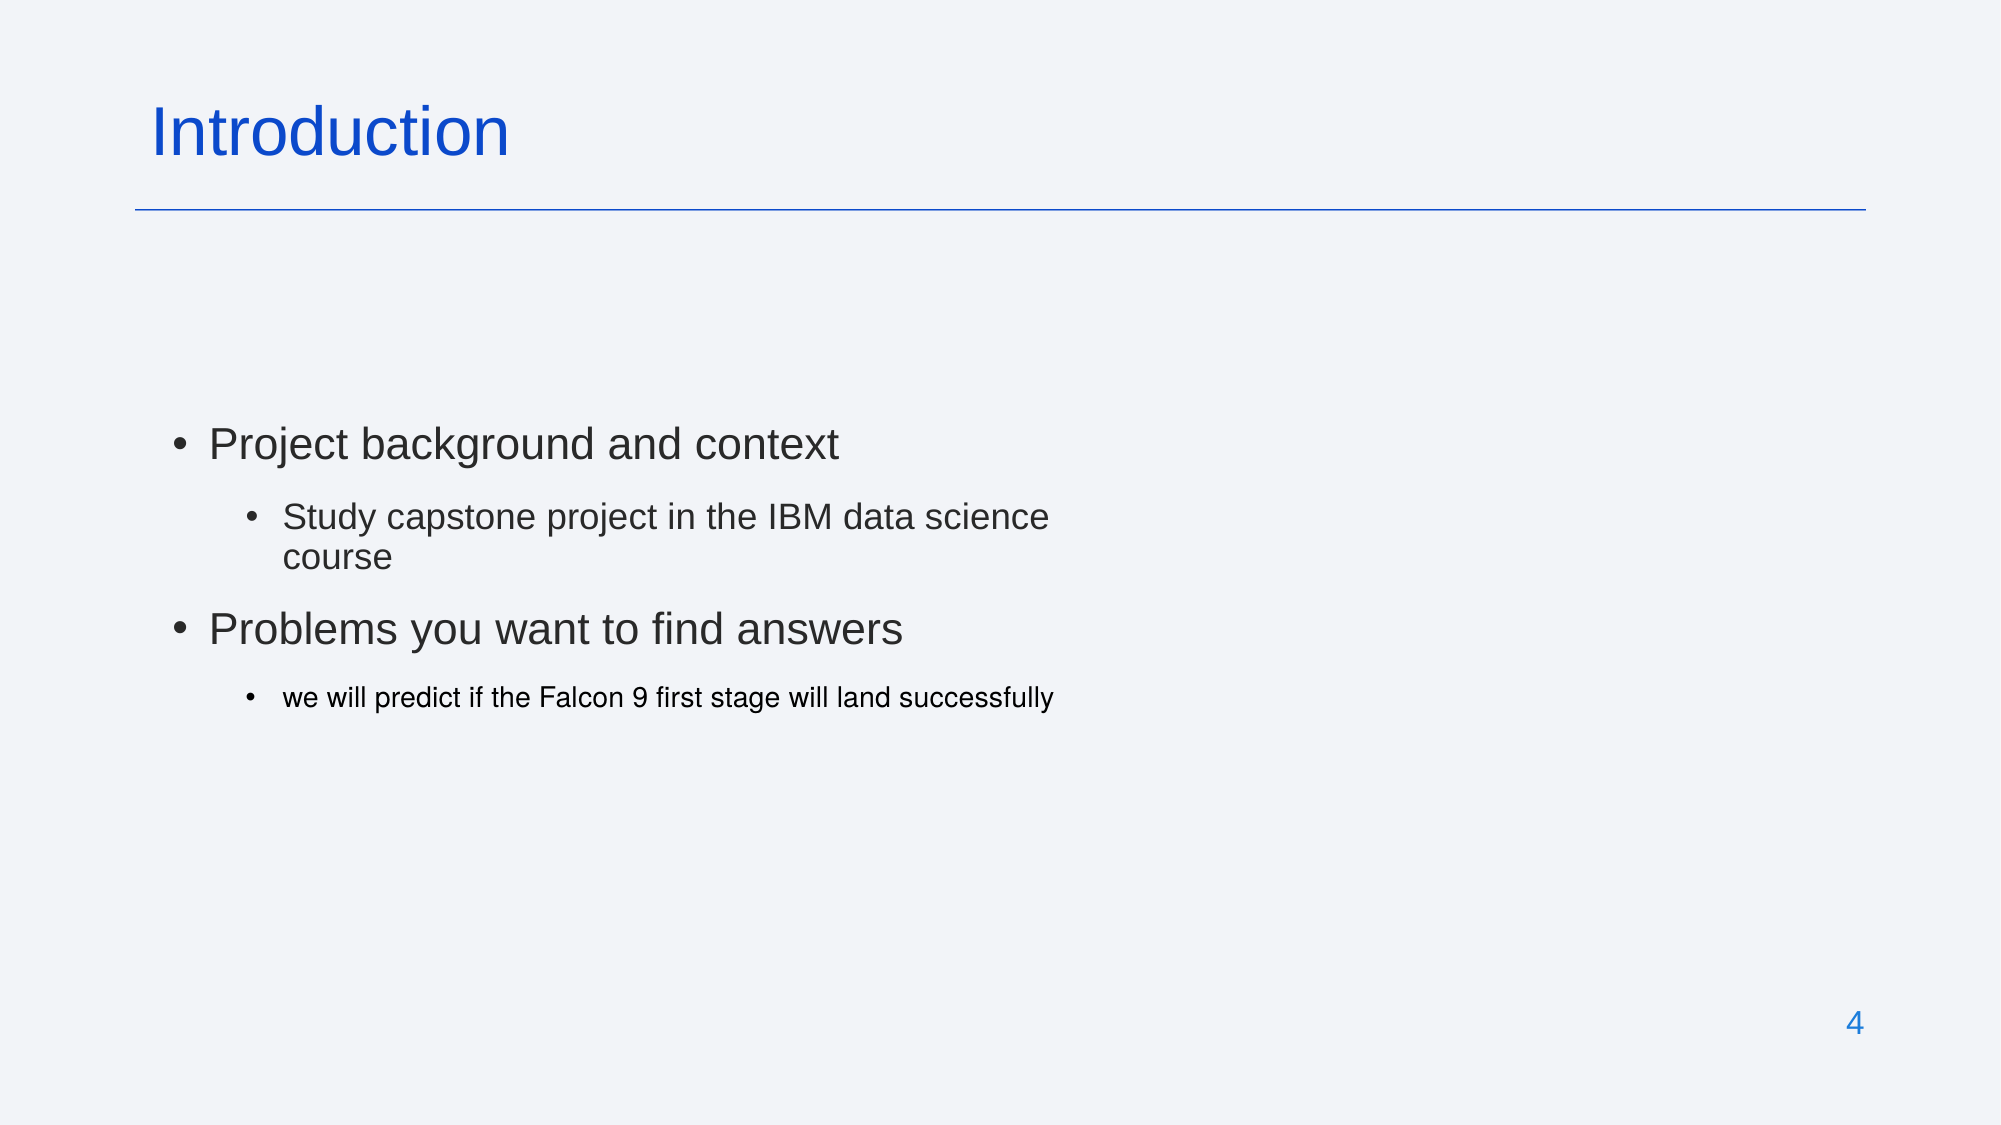

Introduction
Project background and context
Study capstone project in the IBM data science course
Problems you want to find answers
we will predict if the Falcon 9 first stage will land successfully
4